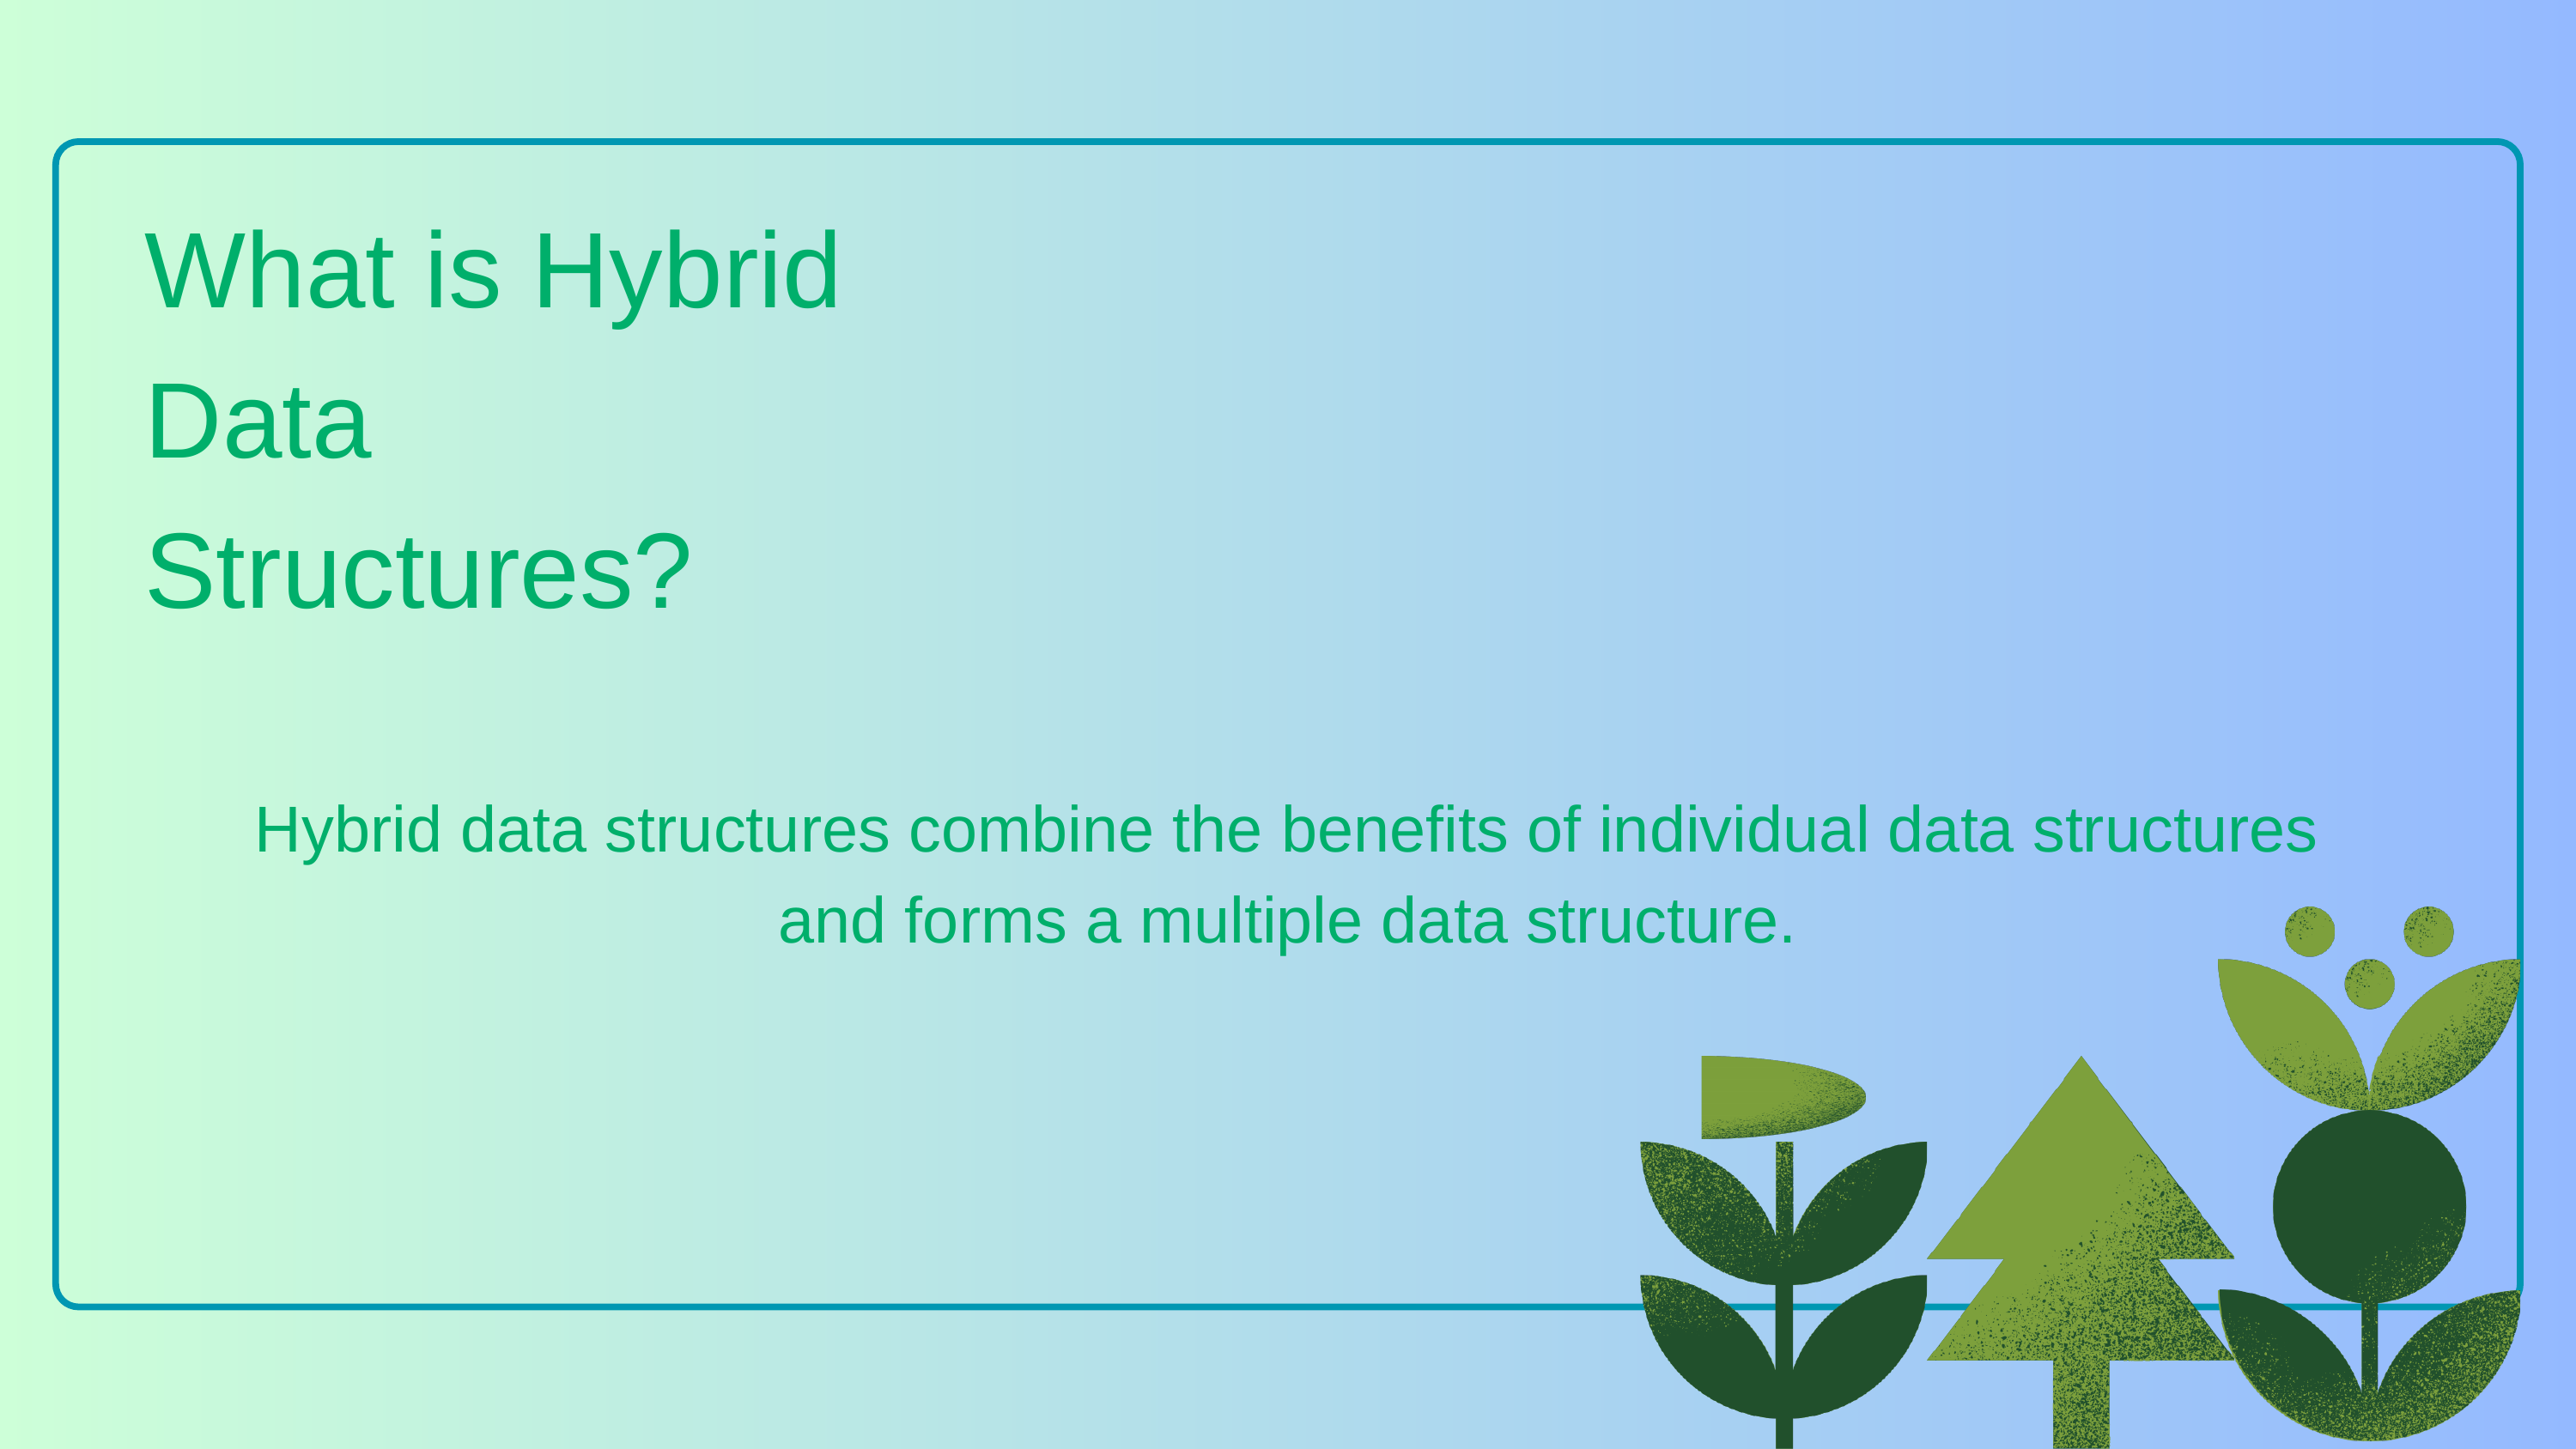

What is Hybrid Data Structures?
Hybrid data structures combine the benefits of individual data structures and forms a multiple data structure.